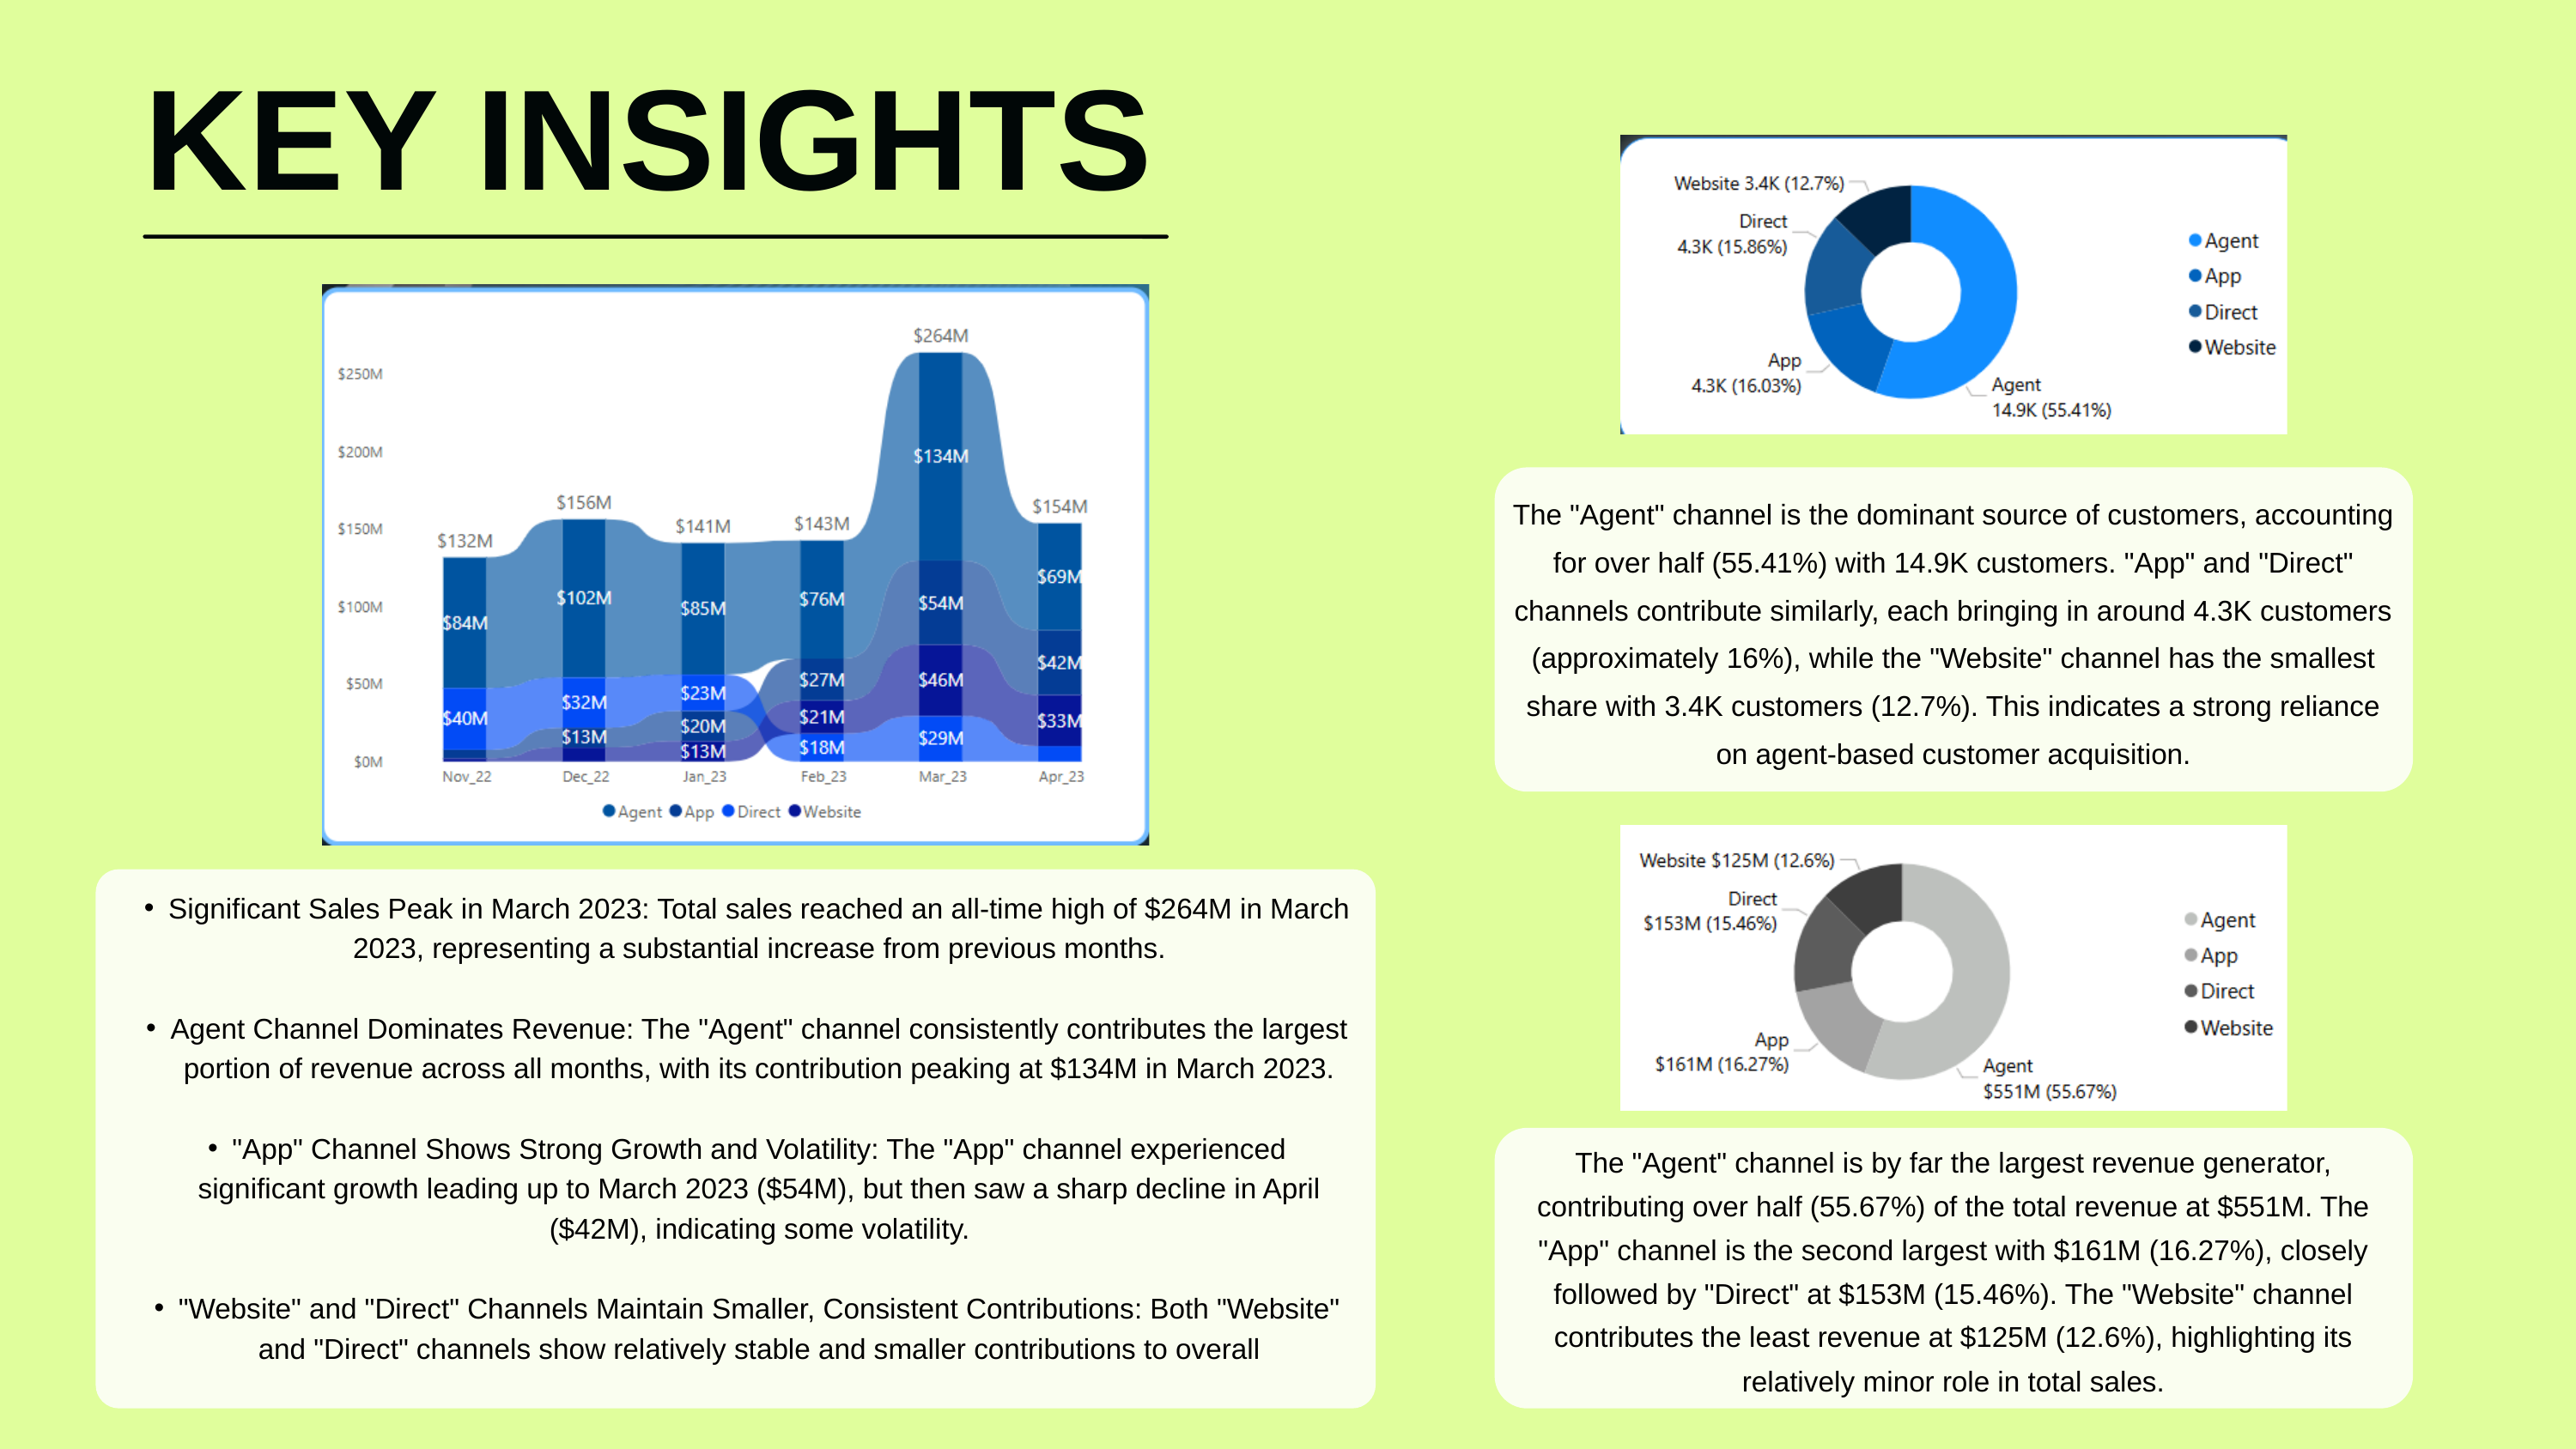

KEY INSIGHTS

The "Agent" channel is the dominant source of customers, accounting for over half (55.41%) with 14.9K customers. "App" and "Direct" channels contribute similarly, each bringing in around 4.3K customers (approximately 16%), while the "Website" channel has the smallest share with 3.4K customers (12.7%). This indicates a strong reliance on agent-based customer acquisition.

Significant Sales Peak in March 2023: Total sales reached an all-time high of $264M in March 2023, representing a substantial increase from previous months.

Agent Channel Dominates Revenue: The "Agent" channel consistently contributes the largest portion of revenue across all months, with its contribution peaking at $134M in March 2023.

"App" Channel Shows Strong Growth and Volatility: The "App" channel experienced significant growth leading up to March 2023 ($54M), but then saw a sharp decline in April ($42M), indicating some volatility.

"Website" and "Direct" Channels Maintain Smaller, Consistent Contributions: Both "Website" and "Direct" channels show relatively stable and smaller contributions to overall

The "Agent" channel is by far the largest revenue generator, contributing over half (55.67%) of the total revenue at $551M. The "App" channel is the second largest with $161M (16.27%), closely followed by "Direct" at $153M (15.46%). The "Website" channel contributes the least revenue at $125M (12.6%), highlighting its relatively minor role in total sales.